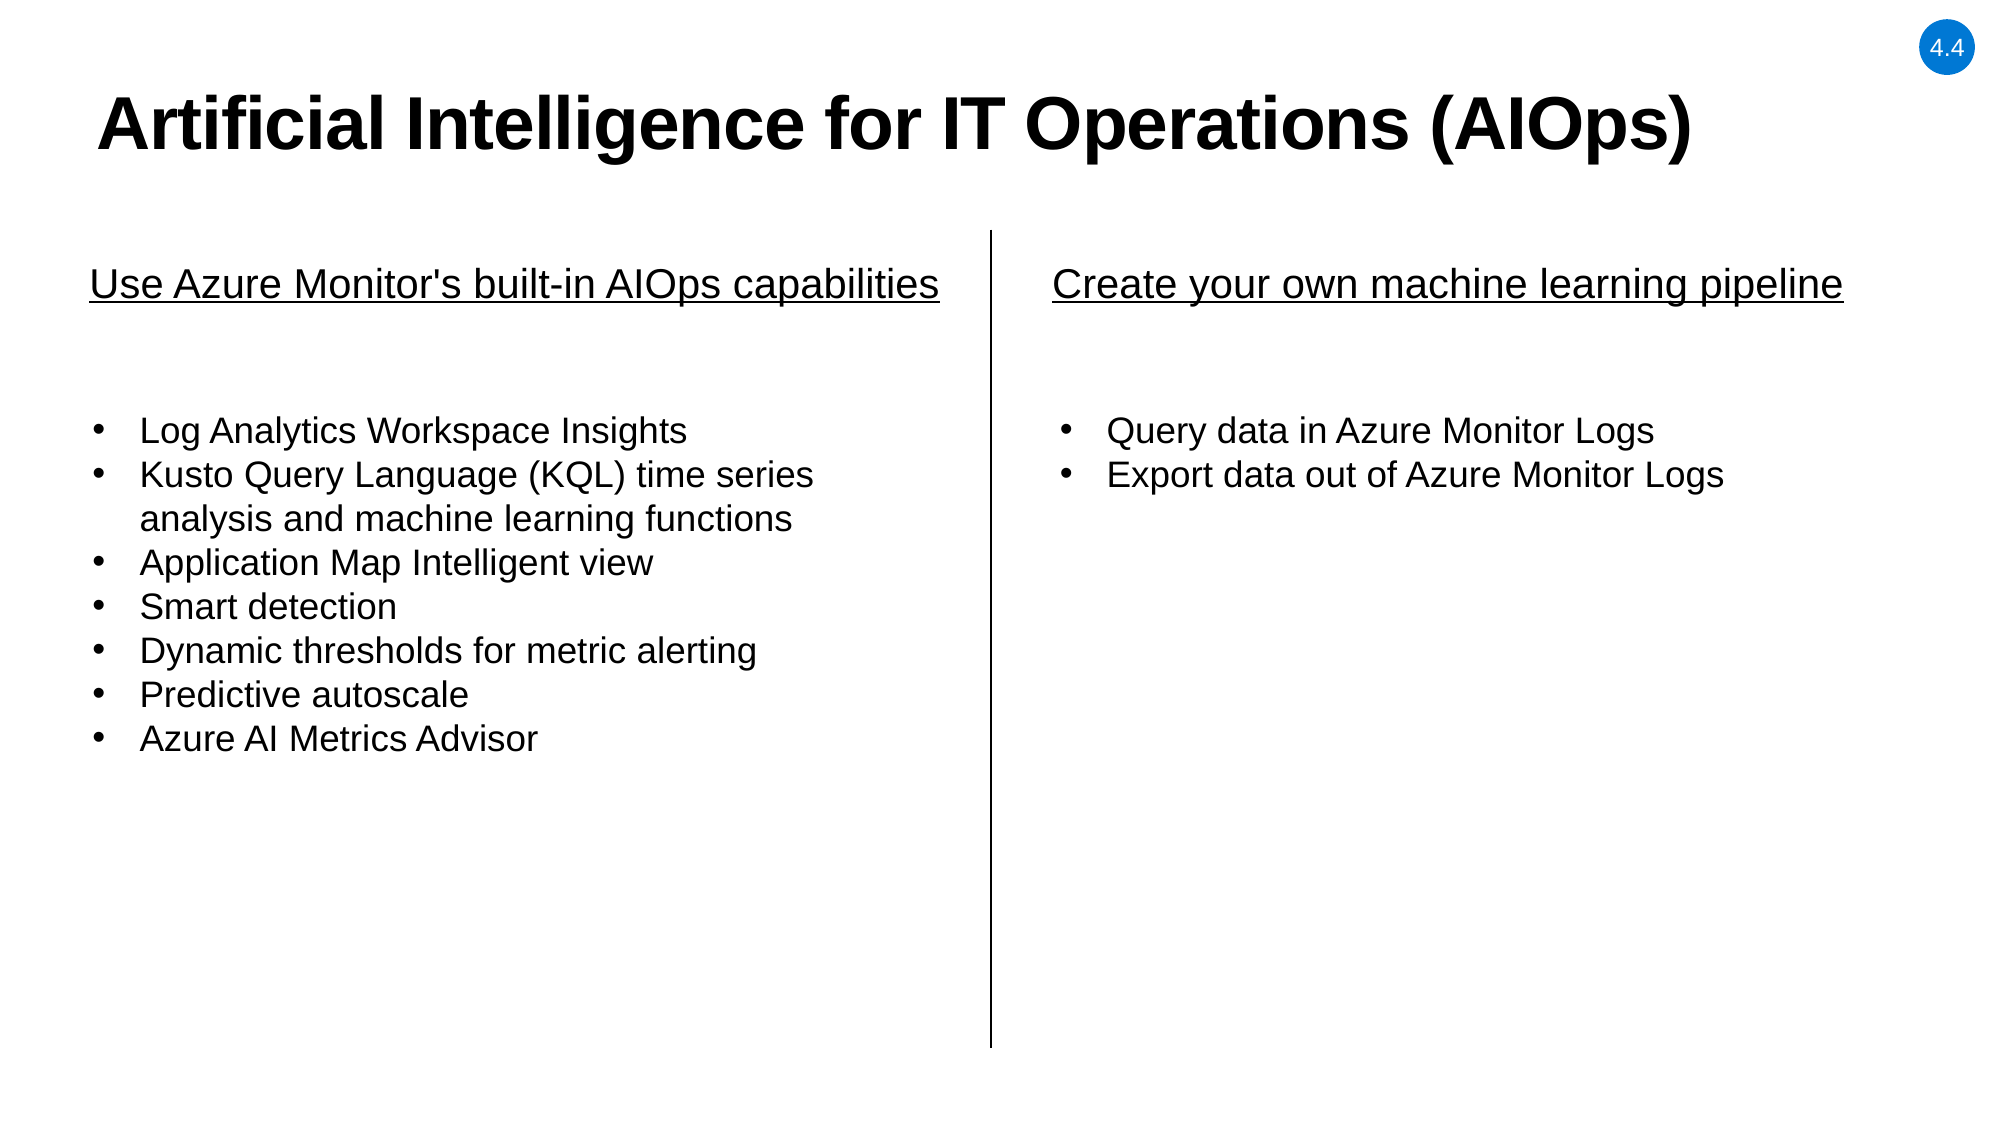

4.4
# Artificial Intelligence for IT Operations (AIOps)
Create your own machine learning pipeline
Use Azure Monitor's built-in AIOps capabilities
Query data in Azure Monitor Logs
Export data out of Azure Monitor Logs
Log Analytics Workspace Insights
Kusto Query Language (KQL) time series analysis and machine learning functions
Application Map Intelligent view
Smart detection
Dynamic thresholds for metric alerting
Predictive autoscale
Azure AI Metrics Advisor